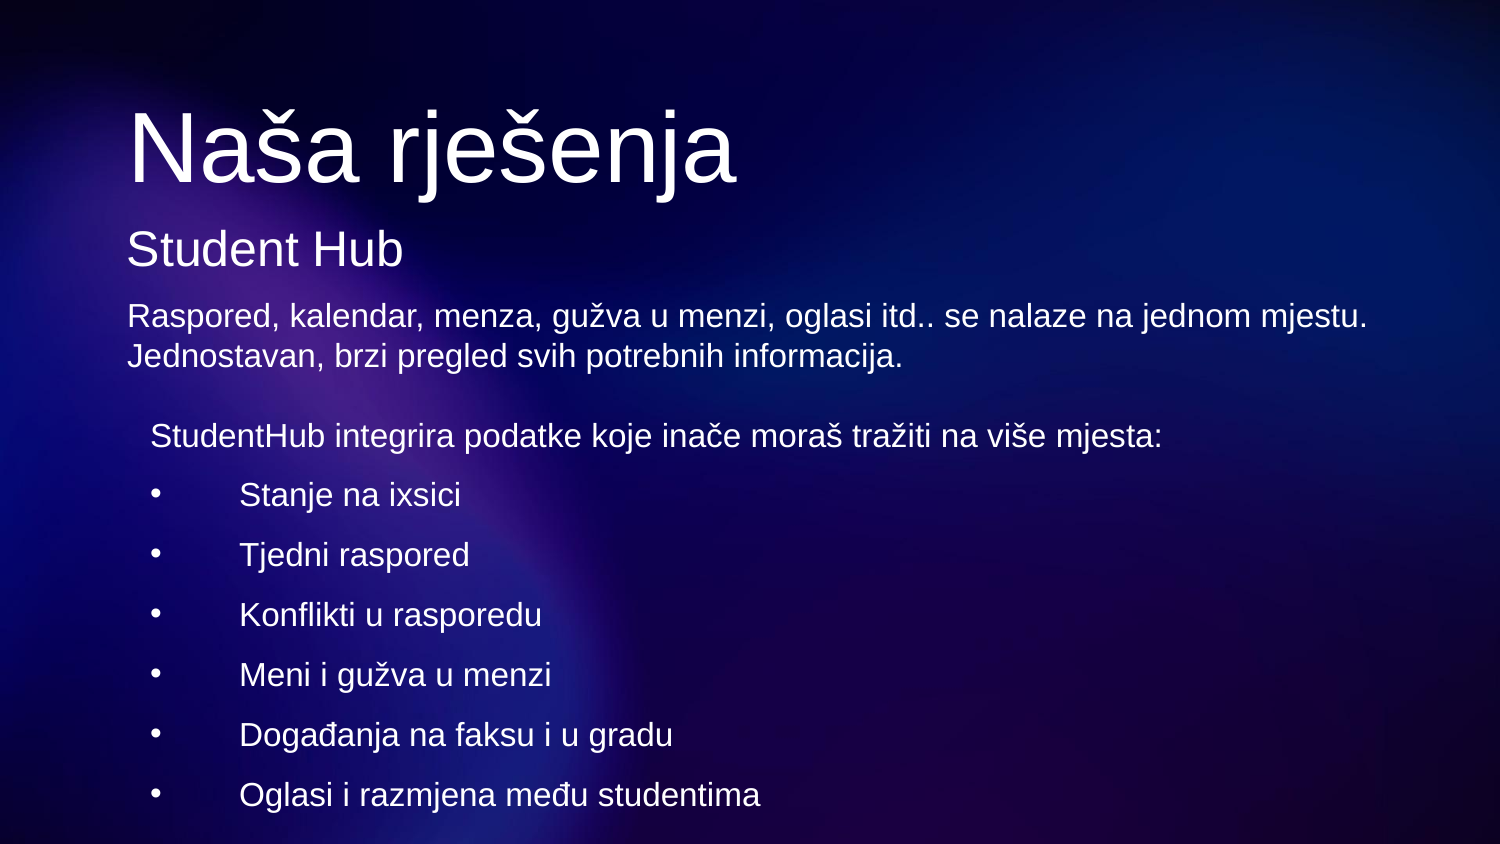

# Naša rješenja
Student Hub
Raspored, kalendar, menza, gužva u menzi, oglasi itd.. se nalaze na jednom mjestu.
Jednostavan, brzi pregled svih potrebnih informacija.

StudentHub integrira podatke koje inače moraš tražiti na više mjesta:
    Stanje na ixsici
    Tjedni raspored
    Konflikti u rasporedu
    Meni i gužva u menzi
    Događanja na faksu i u gradu
    Oglasi i razmjena među studentima